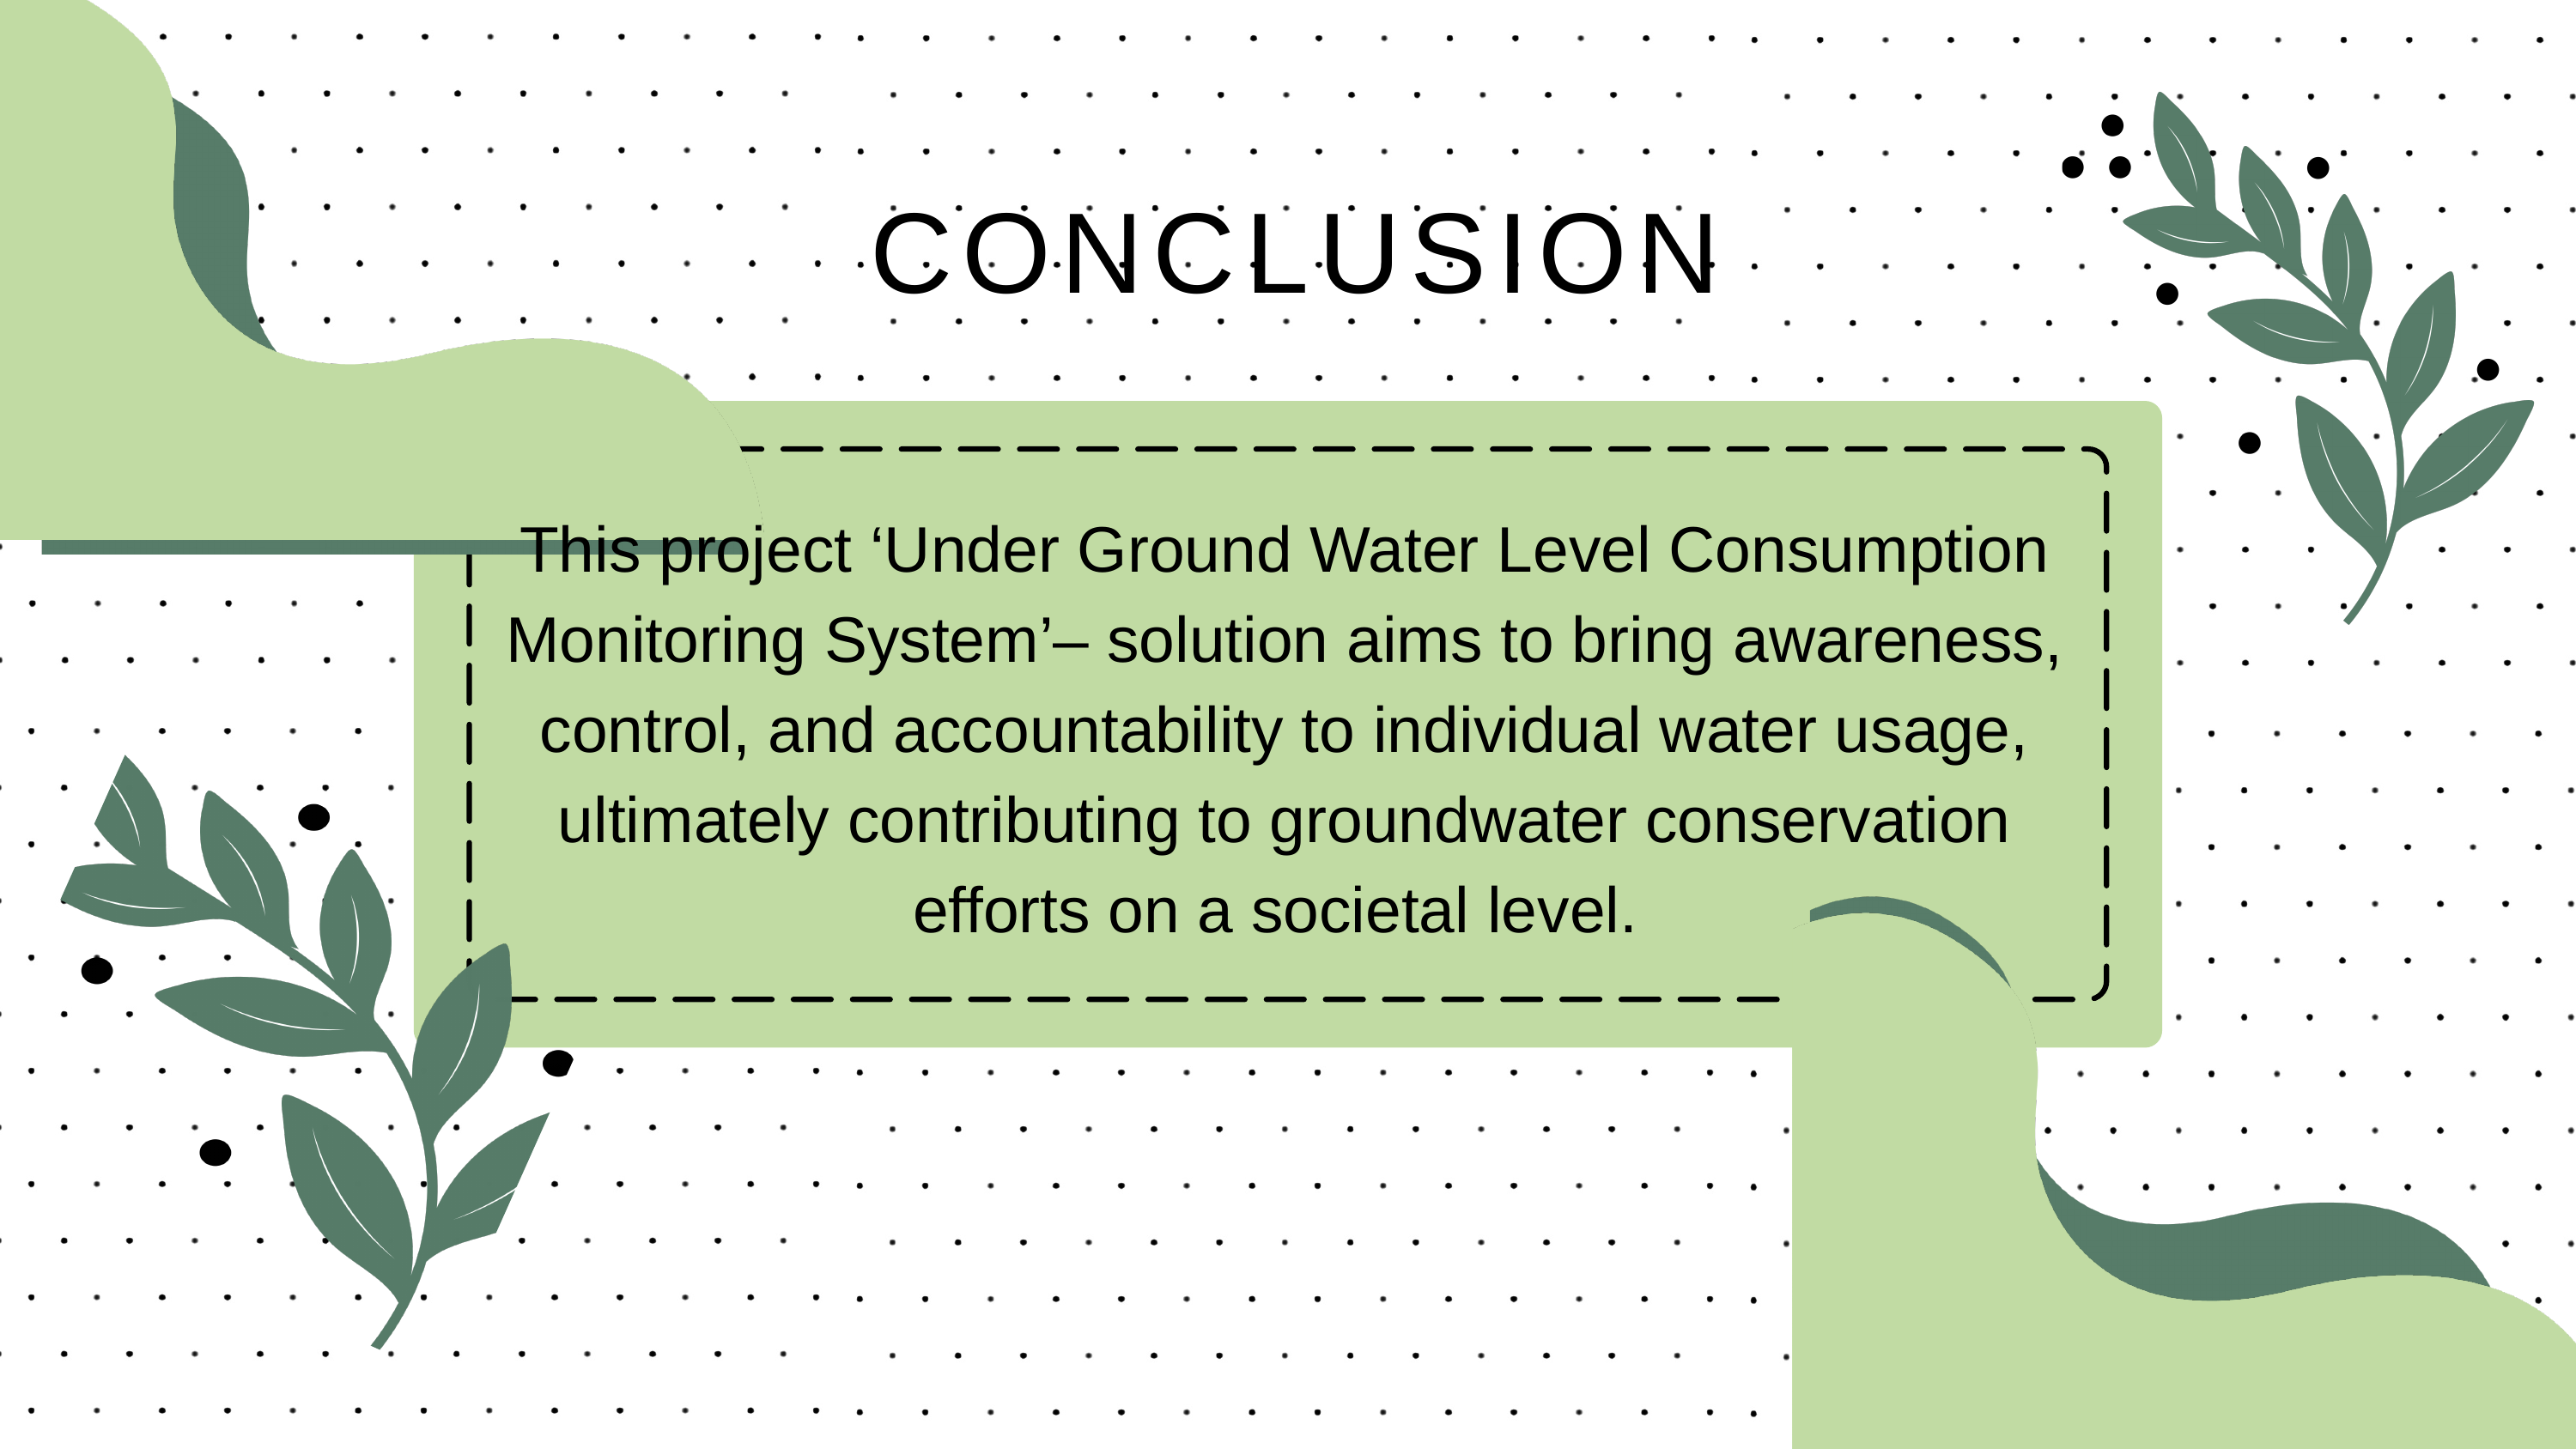

CONCLUSION

This project ‘Under Ground Water Level Consumption Monitoring System’– solution aims to bring awareness, control, and accountability to individual water usage, ultimately contributing to groundwater conservation efforts on a societal level.